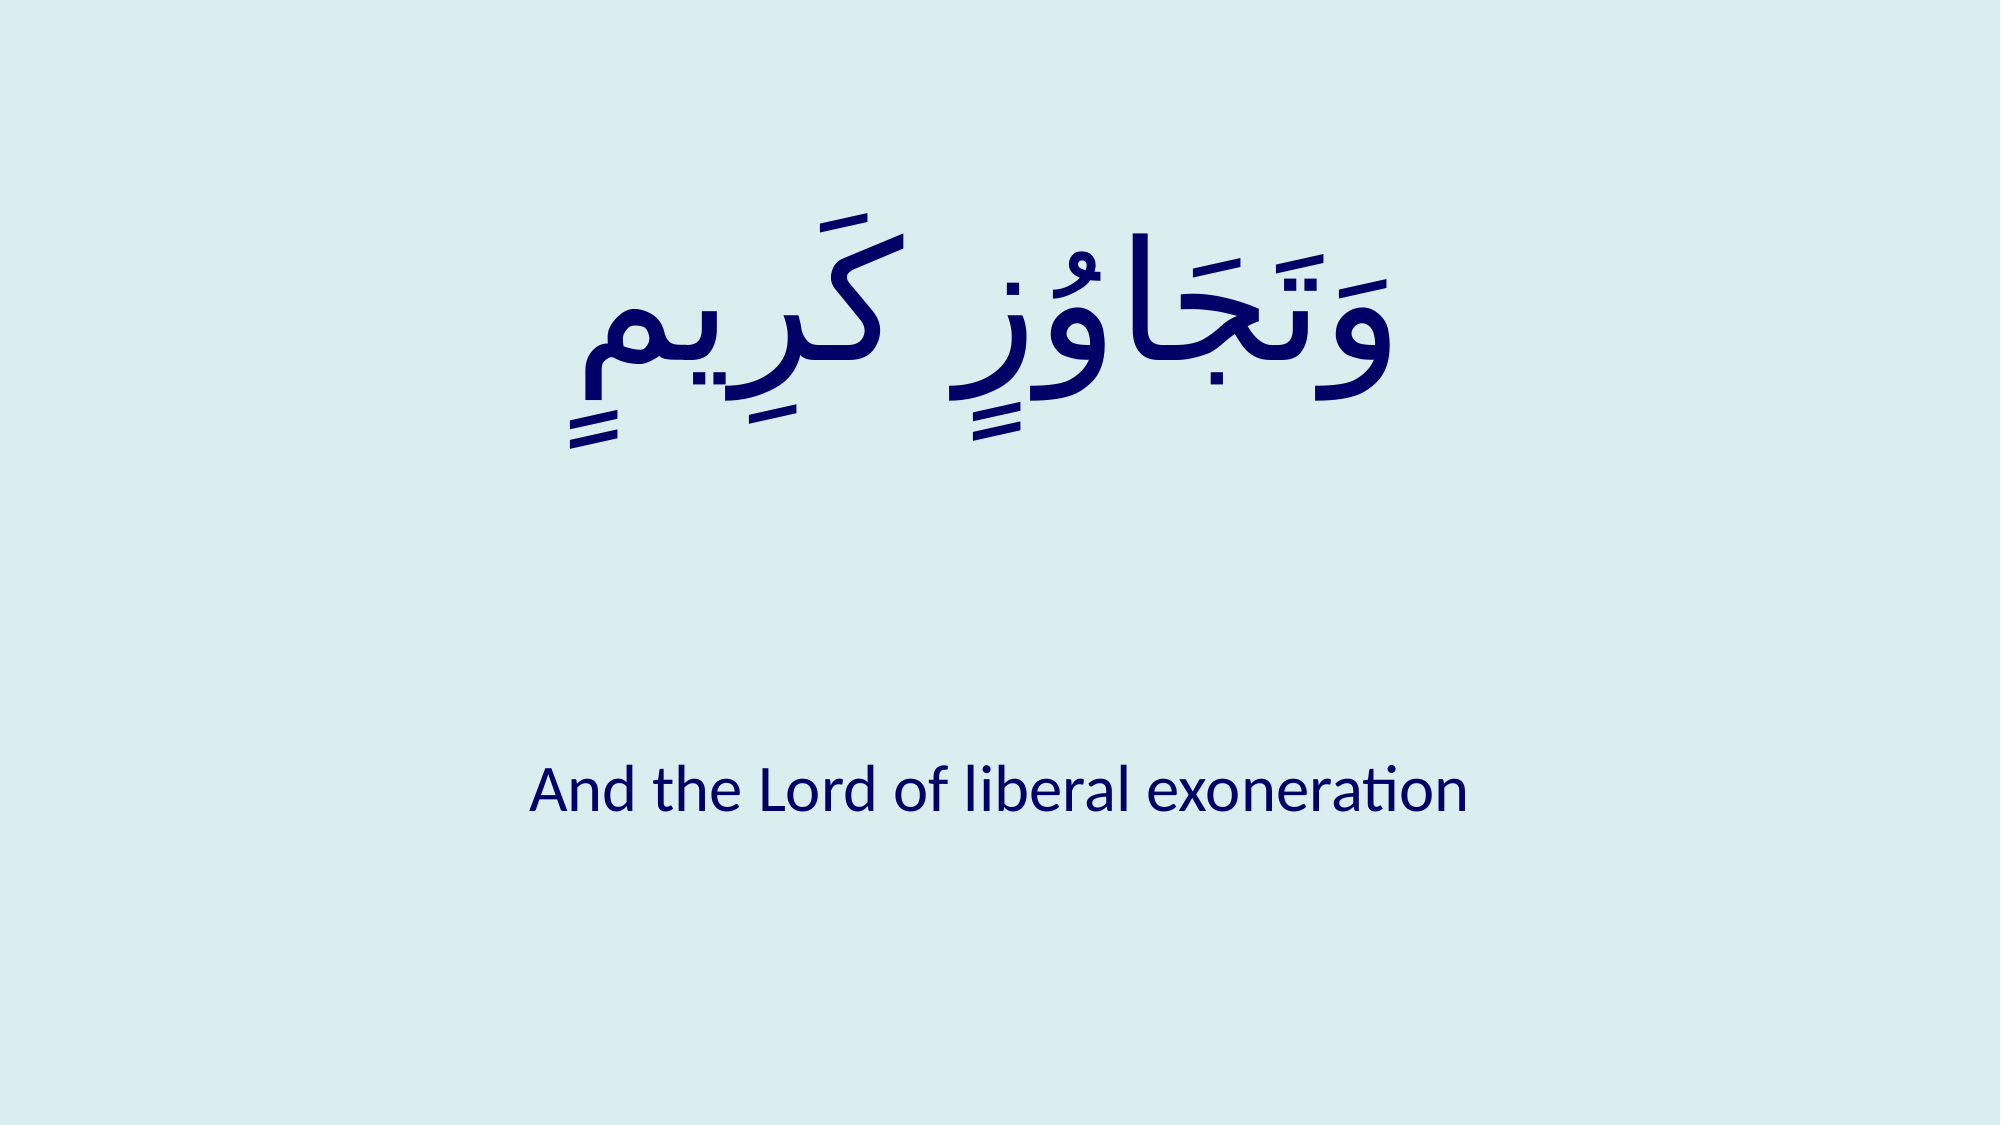

# وَتَجَاوُزٍ كَرِيمٍ
And the Lord of liberal exoneration